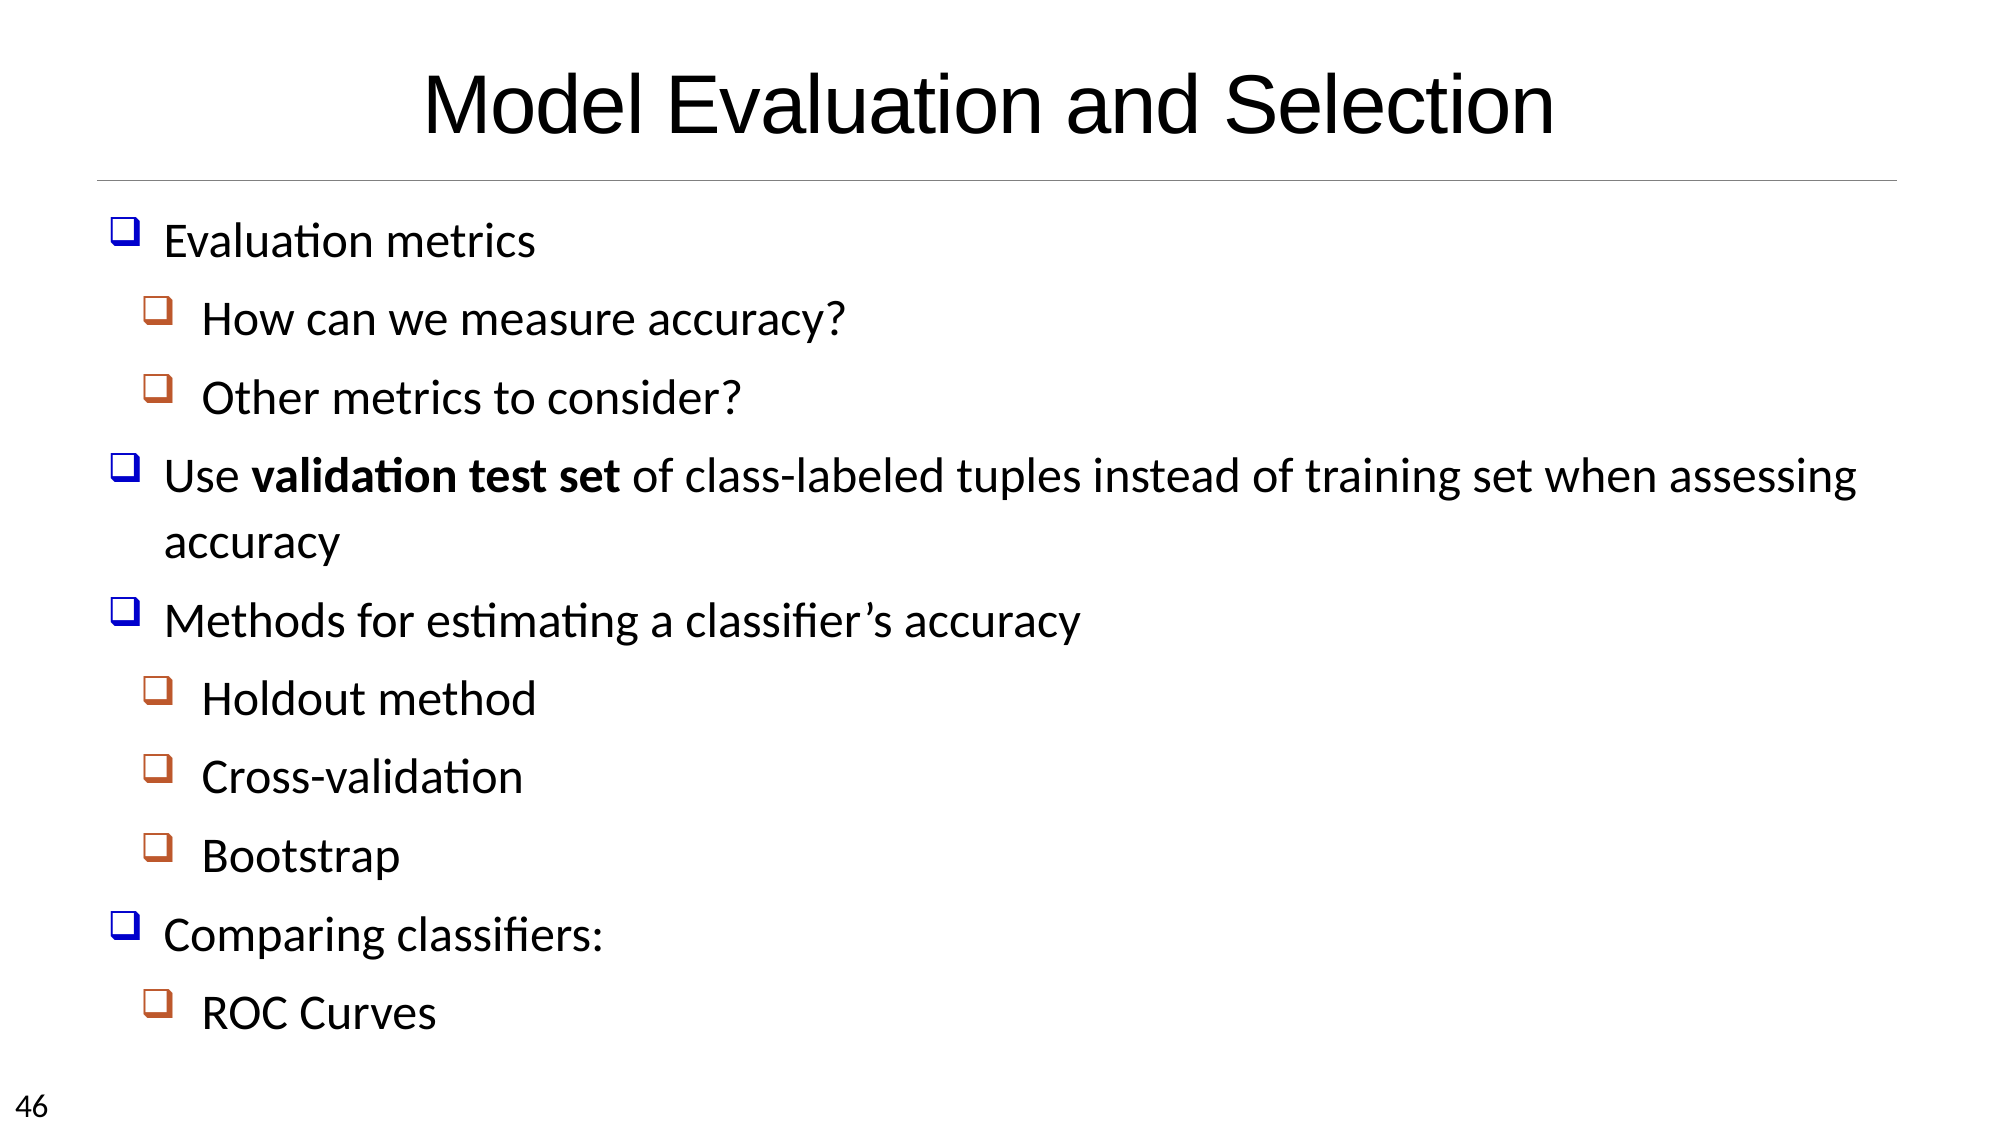

# Model Evaluation and Selection
Evaluation metrics
How can we measure accuracy?
Other metrics to consider?
Use validation test set of class-labeled tuples instead of training set when assessing accuracy
Methods for estimating a classifier’s accuracy
Holdout method
Cross-validation
Bootstrap
Comparing classifiers:
ROC Curves